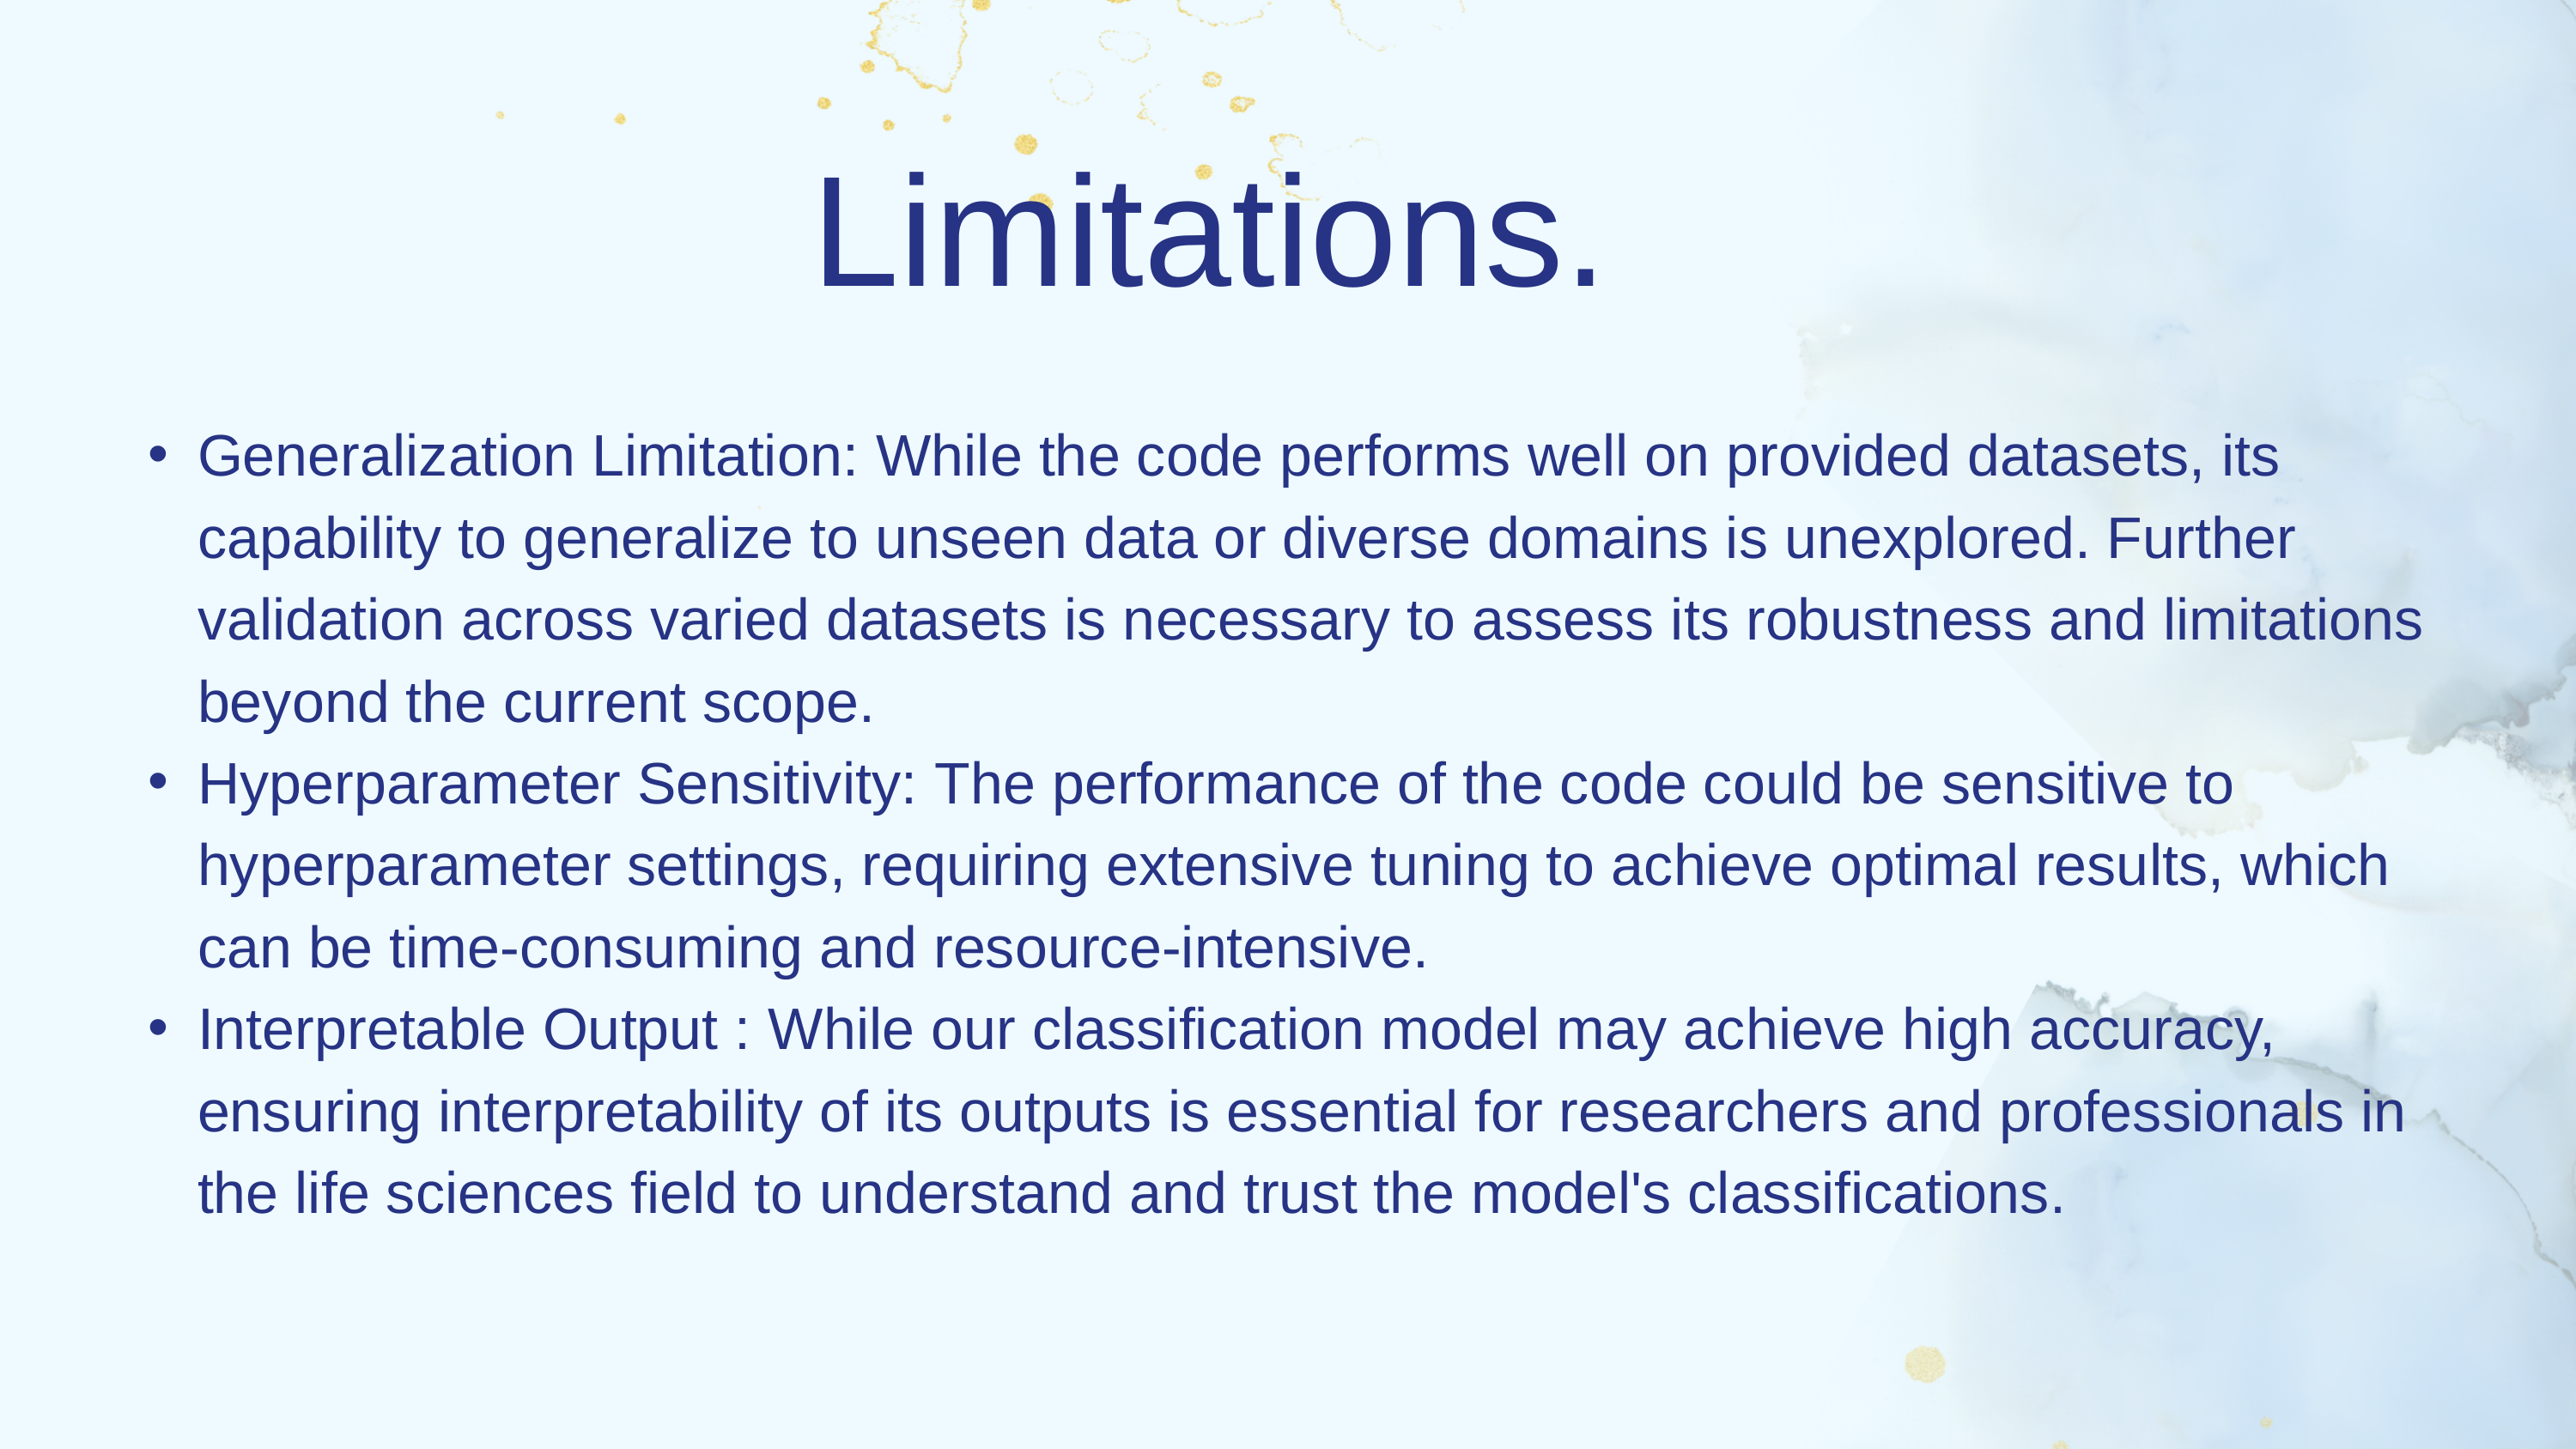

Limitations.
Generalization Limitation: While the code performs well on provided datasets, its capability to generalize to unseen data or diverse domains is unexplored. Further validation across varied datasets is necessary to assess its robustness and limitations beyond the current scope.
Hyperparameter Sensitivity: The performance of the code could be sensitive to hyperparameter settings, requiring extensive tuning to achieve optimal results, which can be time-consuming and resource-intensive.
Interpretable Output : While our classification model may achieve high accuracy, ensuring interpretability of its outputs is essential for researchers and professionals in the life sciences field to understand and trust the model's classifications.